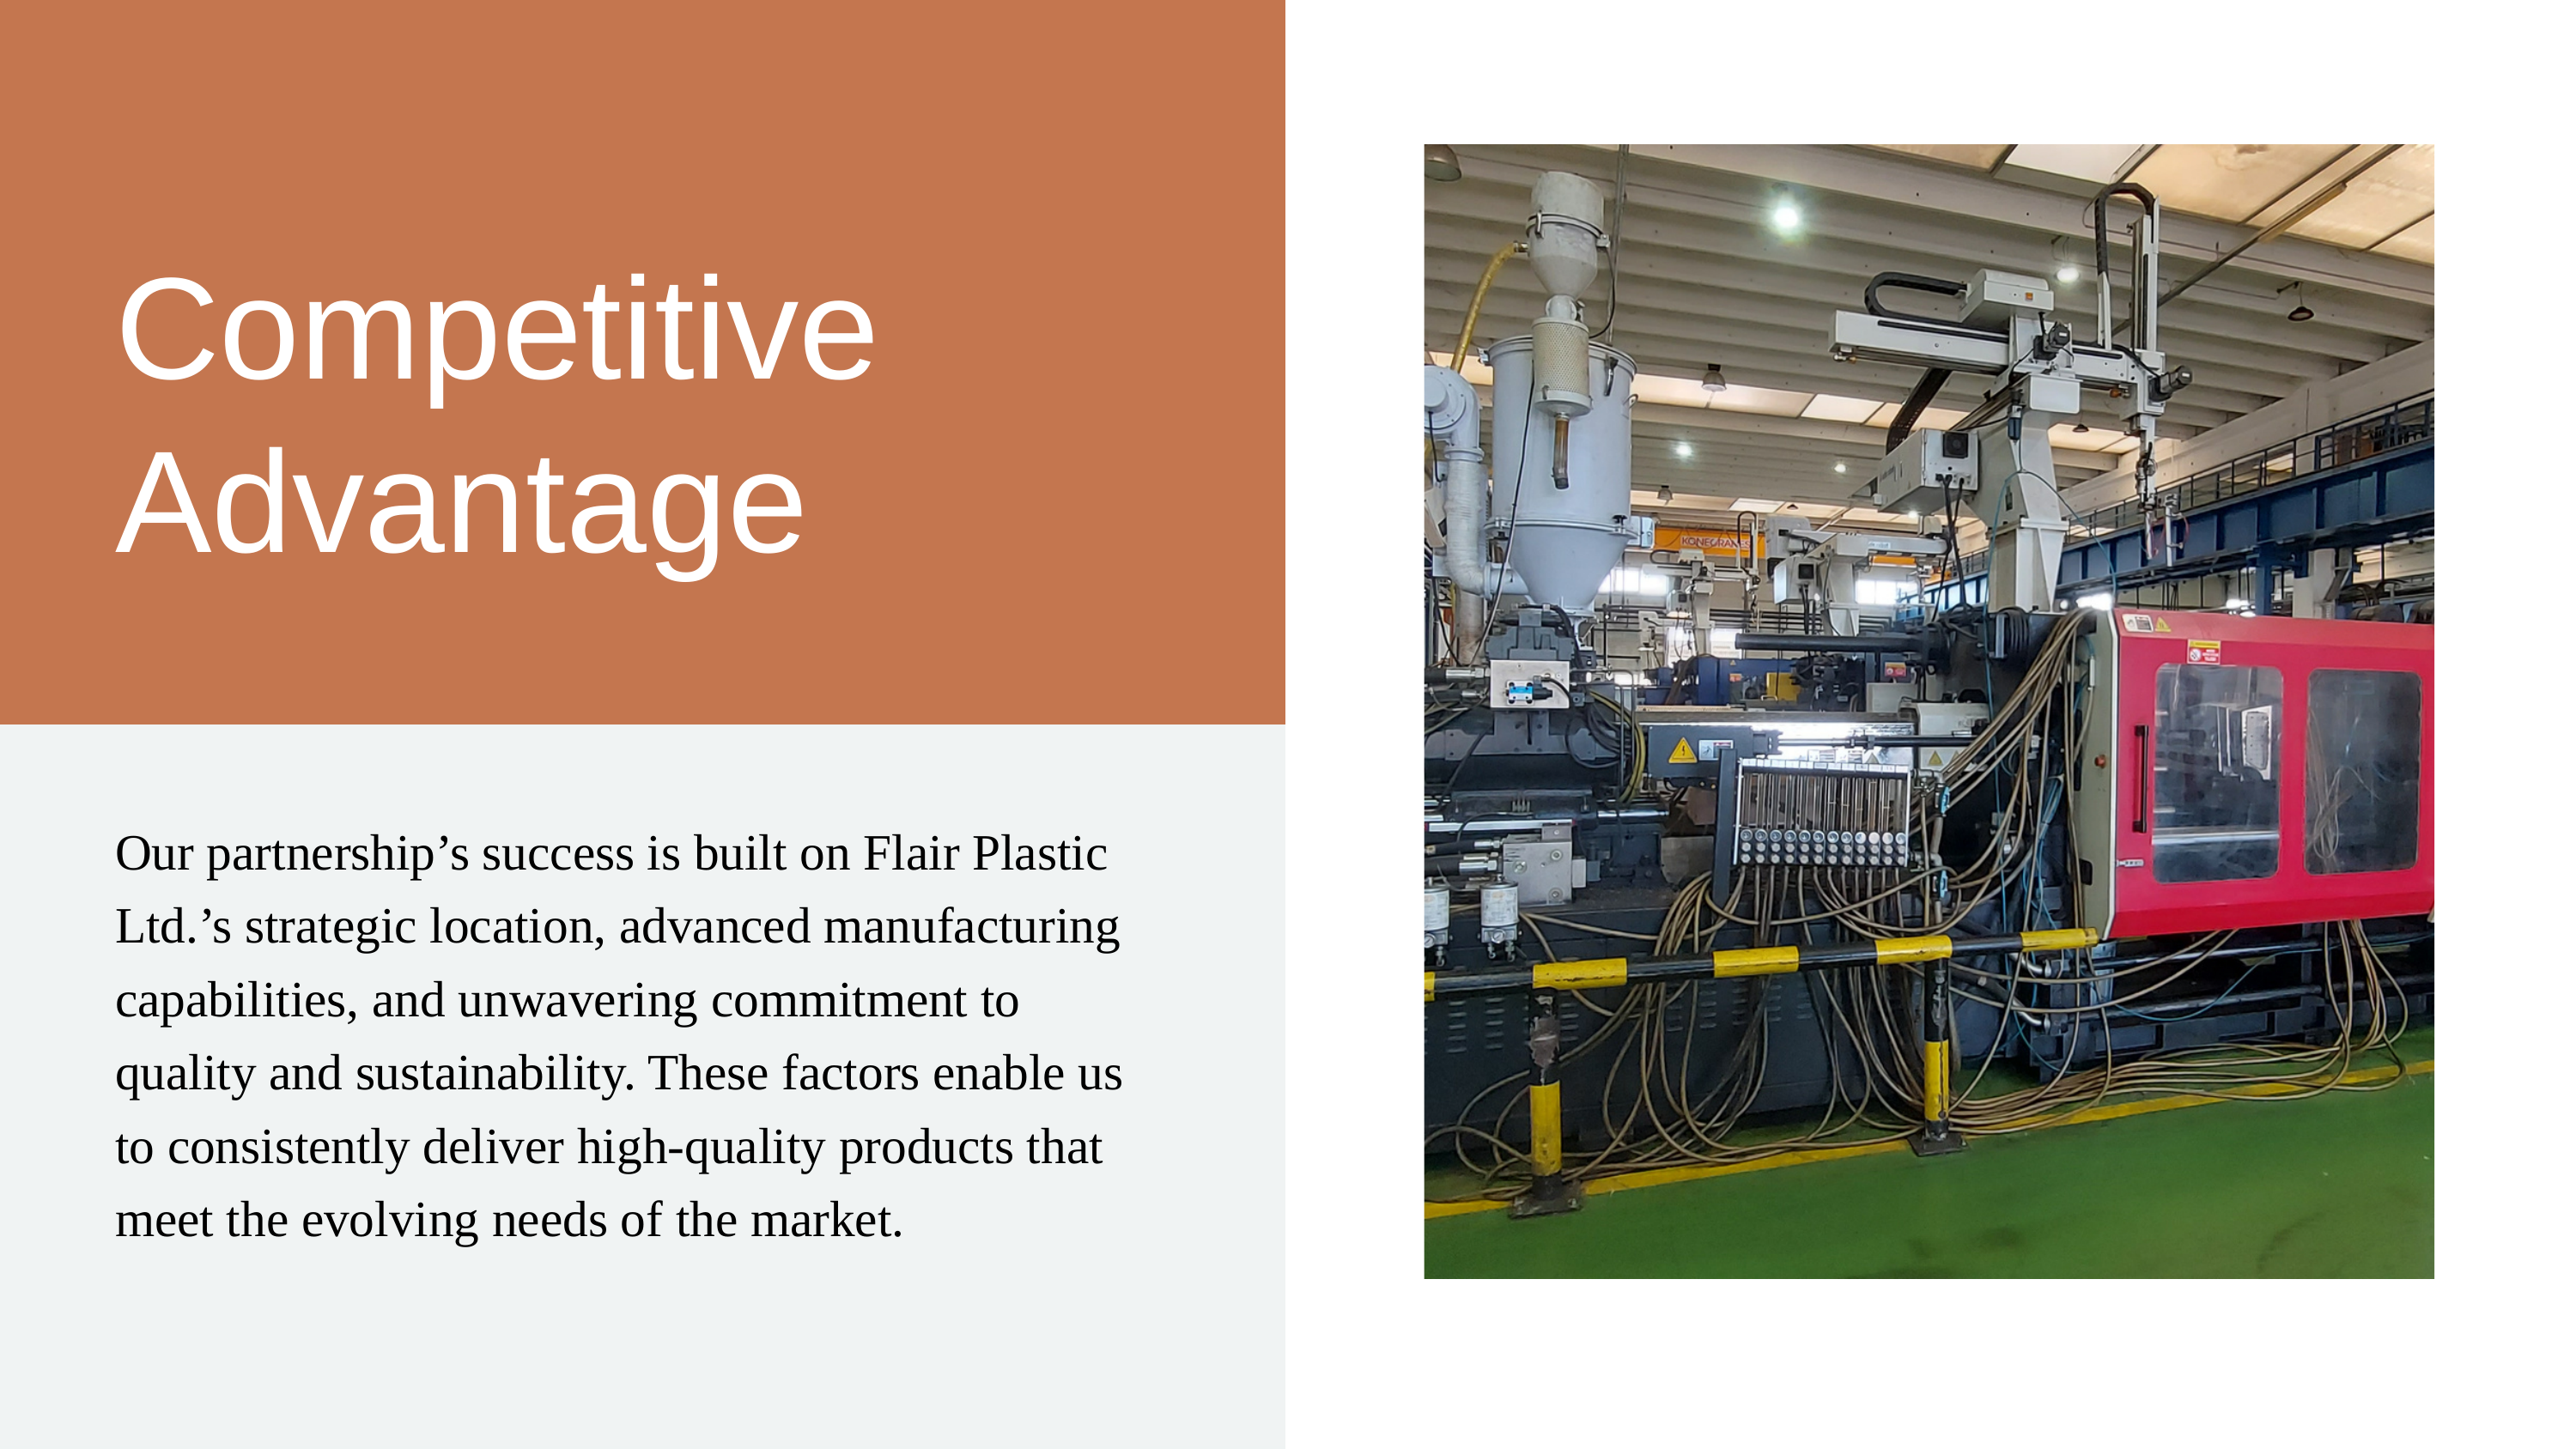

Competitive Advantage

Our partnership’s success is built on Flair Plastic Ltd.’s strategic location, advanced manufacturing capabilities, and unwavering commitment to quality and sustainability. These factors enable us to consistently deliver high-quality products that meet the evolving needs of the market.